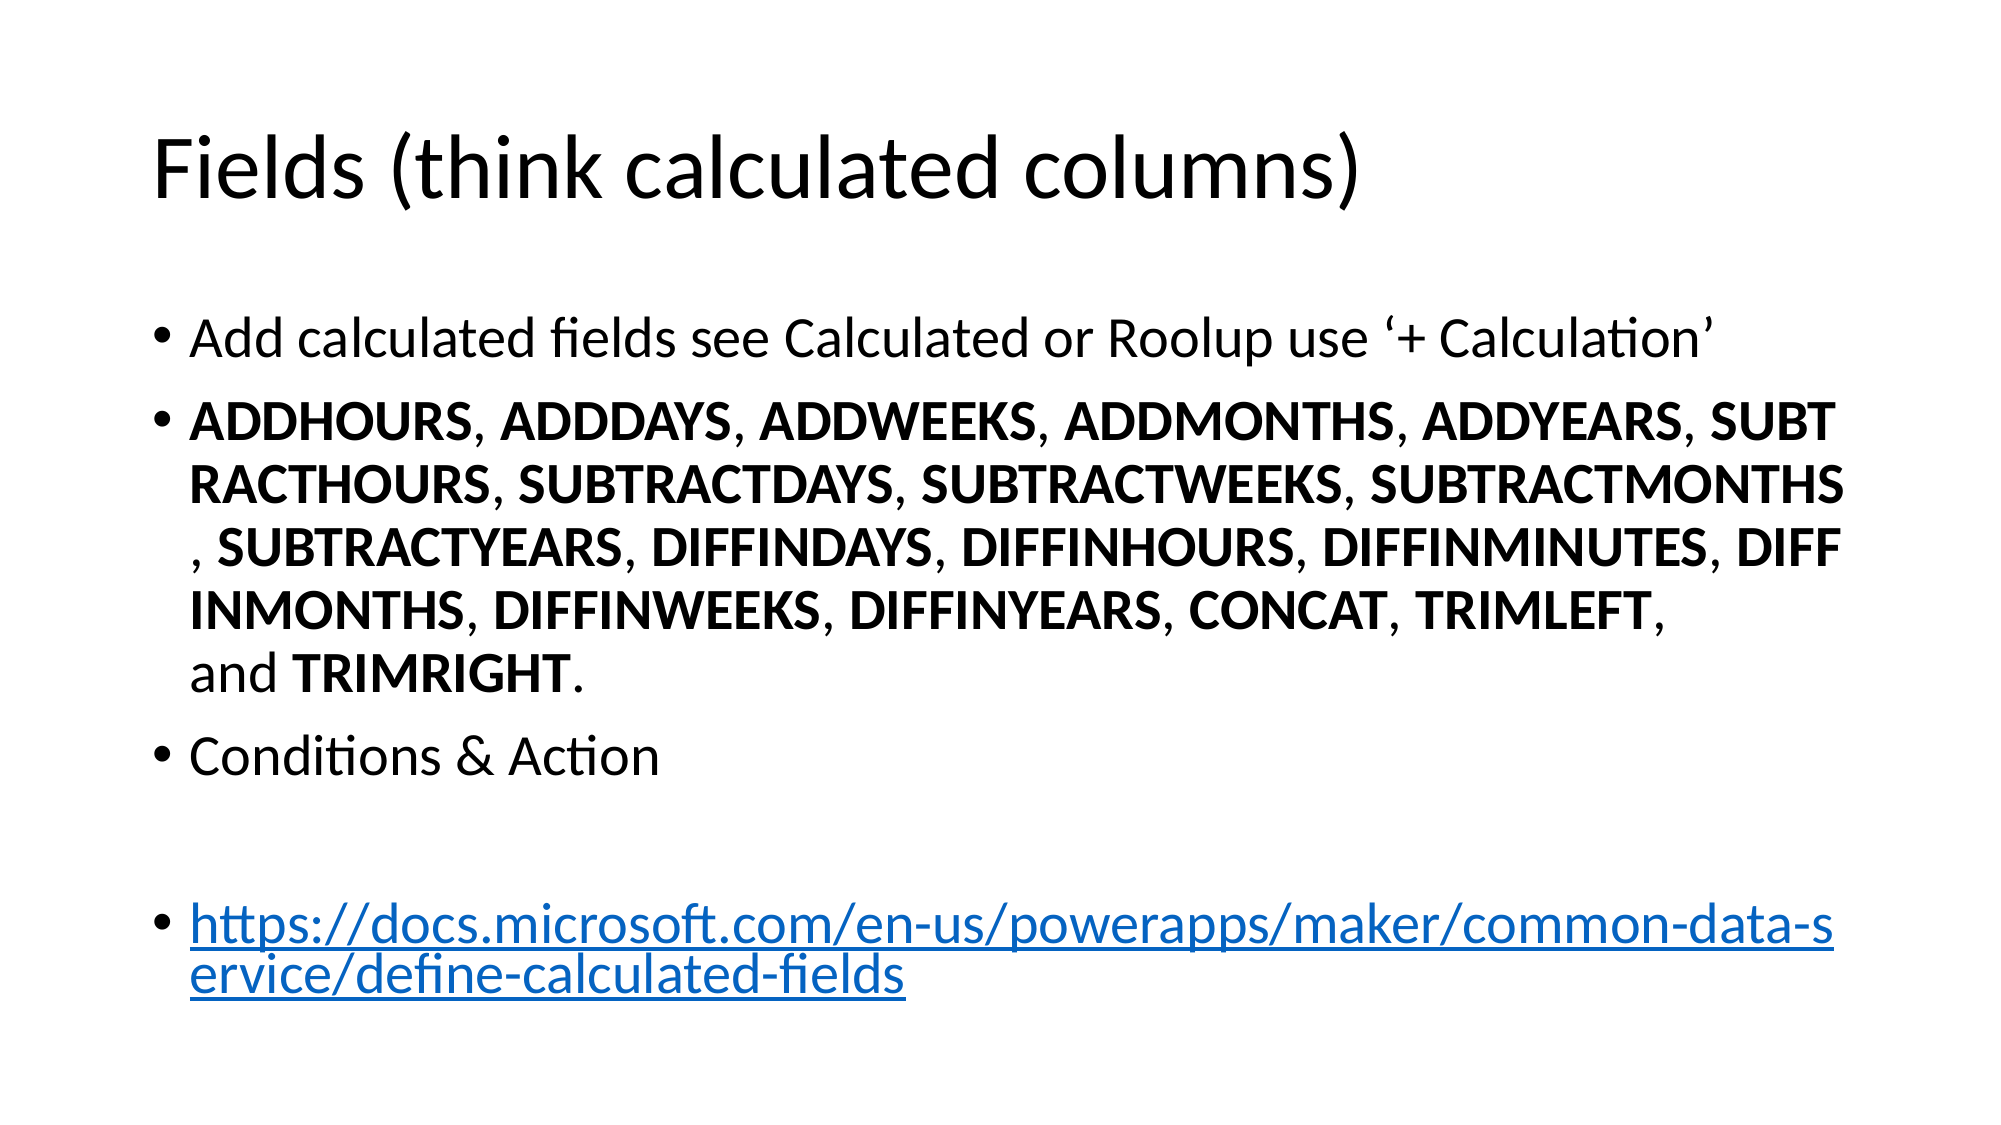

# Fields (think calculated columns)
Add calculated fields see Calculated or Roolup use ‘+ Calculation’
ADDHOURS, ADDDAYS, ADDWEEKS, ADDMONTHS, ADDYEARS, SUBTRACTHOURS, SUBTRACTDAYS, SUBTRACTWEEKS, SUBTRACTMONTHS, SUBTRACTYEARS, DIFFINDAYS, DIFFINHOURS, DIFFINMINUTES, DIFFINMONTHS, DIFFINWEEKS, DIFFINYEARS, CONCAT, TRIMLEFT, and TRIMRIGHT.
Conditions & Action

https://docs.microsoft.com/en-us/powerapps/maker/common-data-service/define-calculated-fields